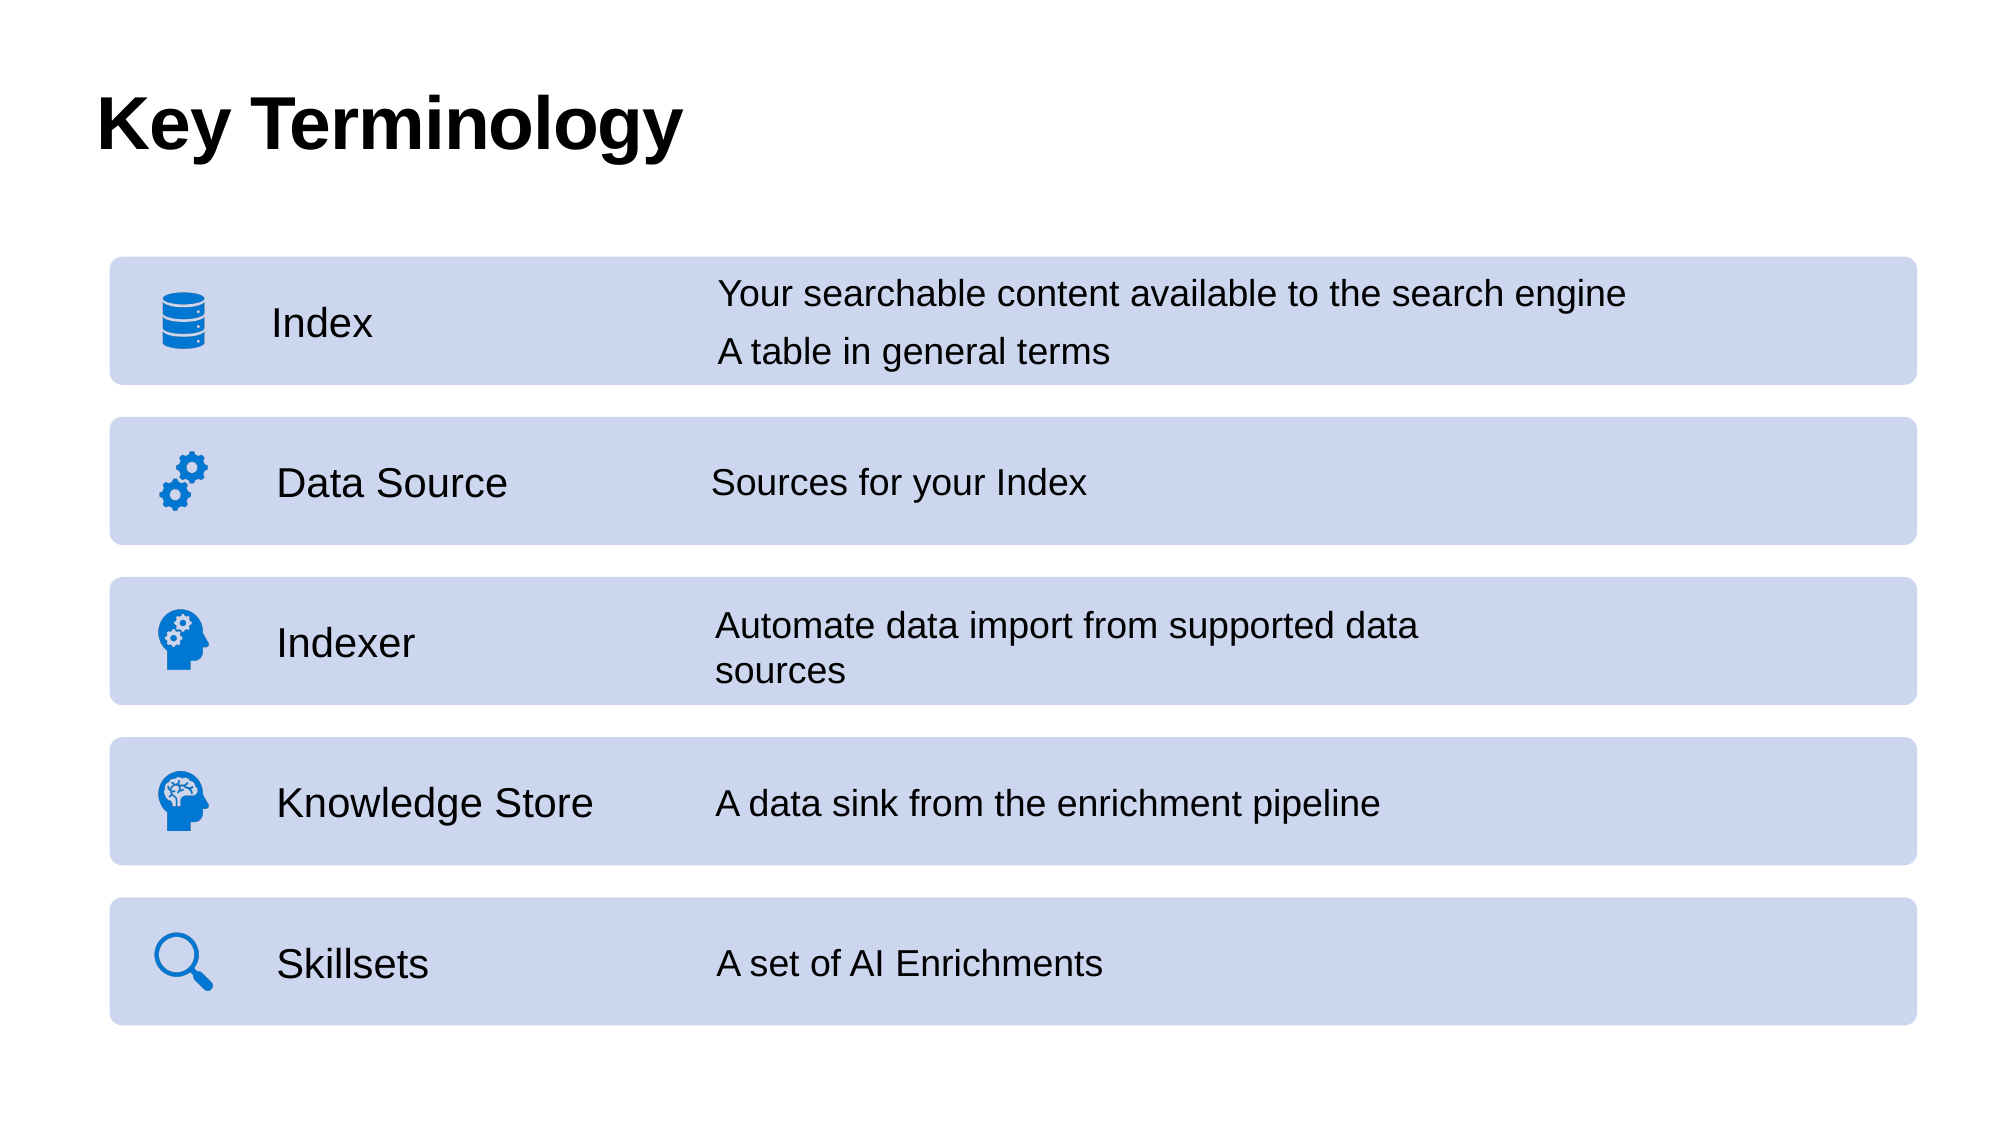

# Key Terminology
Index
Your searchable content available to the search engine
A table in general terms
Data Source
Sources for your Index
Indexer
Automate data import from supported data sources
Knowledge Store
A data sink from the enrichment pipeline
Skillsets
A set of AI Enrichments